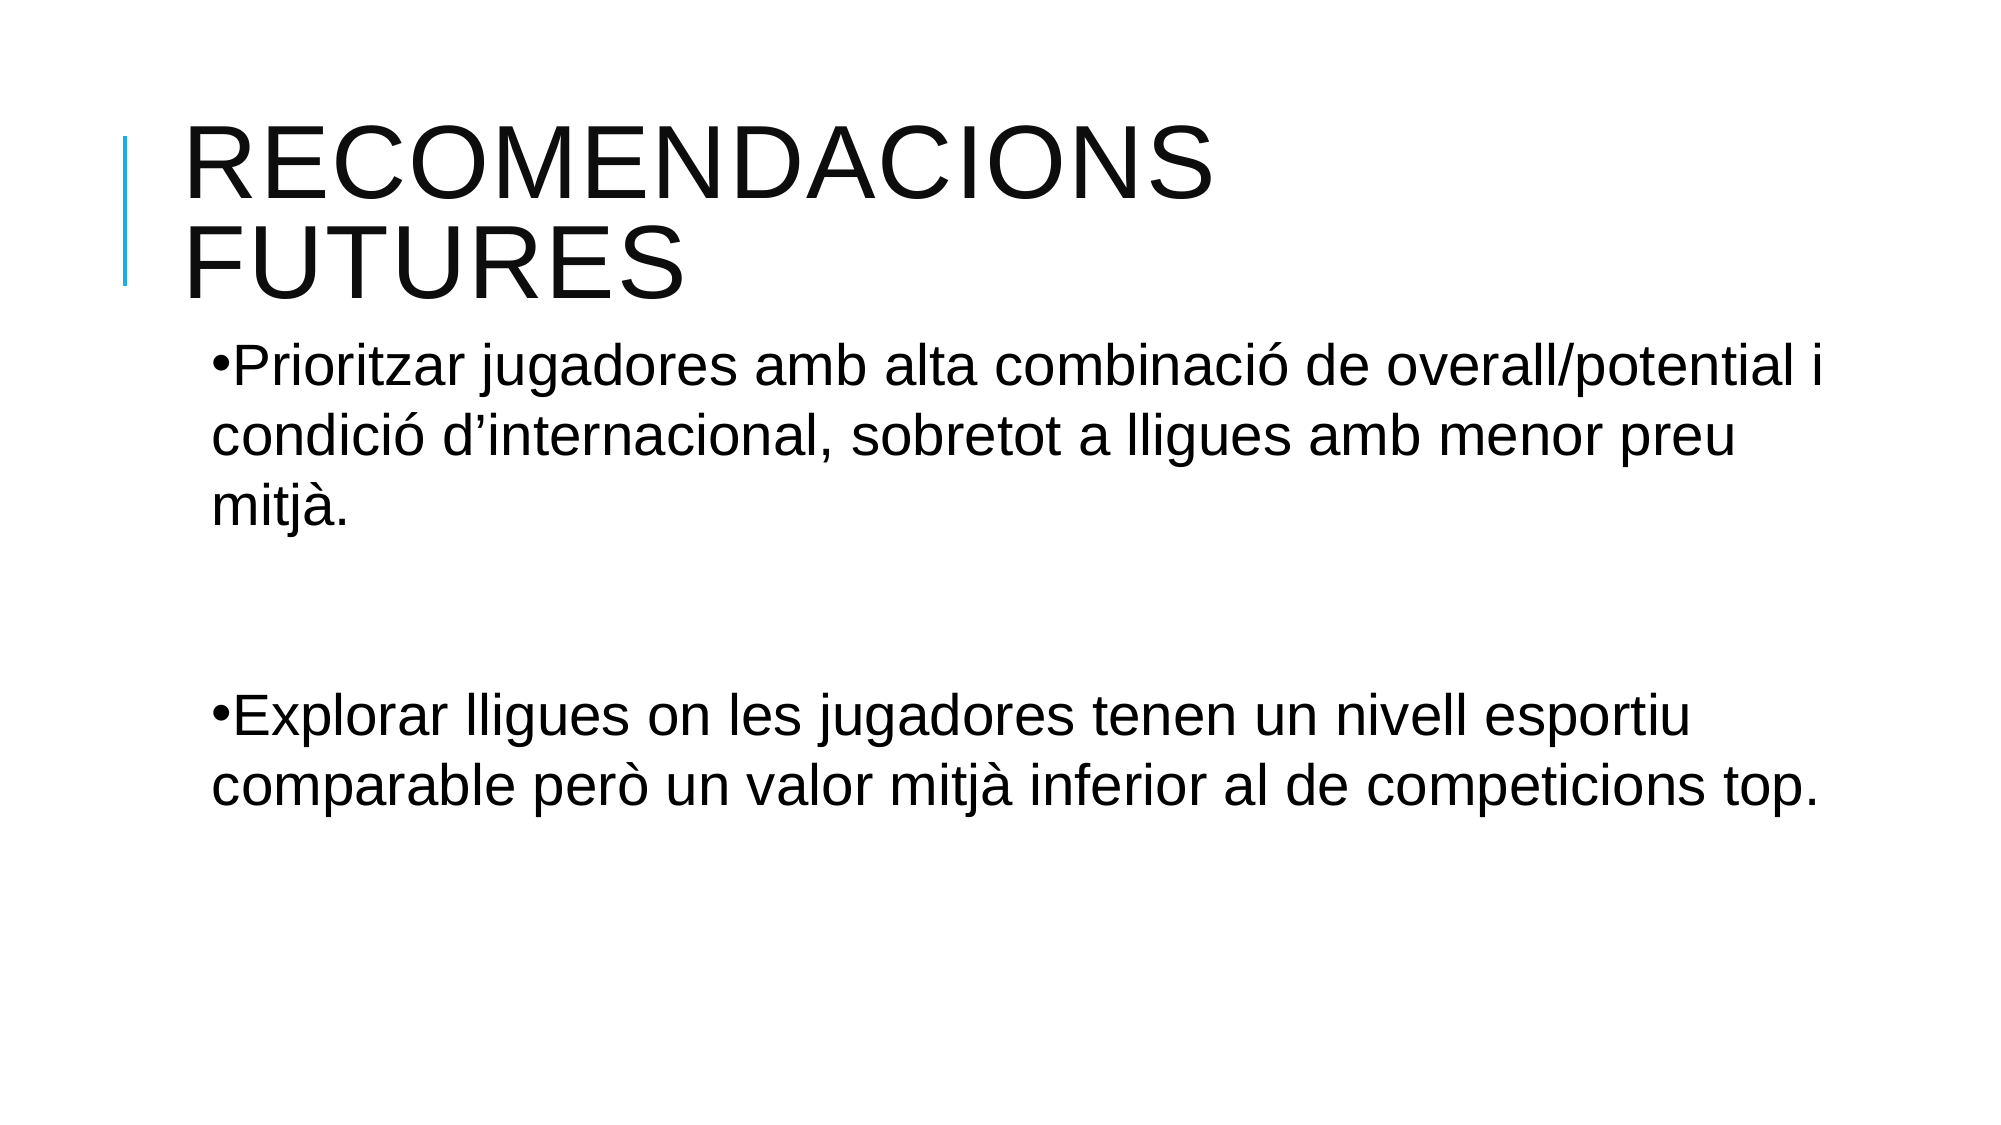

# Recomendacions futures

Prioritzar jugadores amb alta combinació de overall/potential i condició d’internacional, sobretot a lligues amb menor preu mitjà.​

Explorar lligues on les jugadores tenen un nivell esportiu comparable però un valor mitjà inferior al de competicions top.